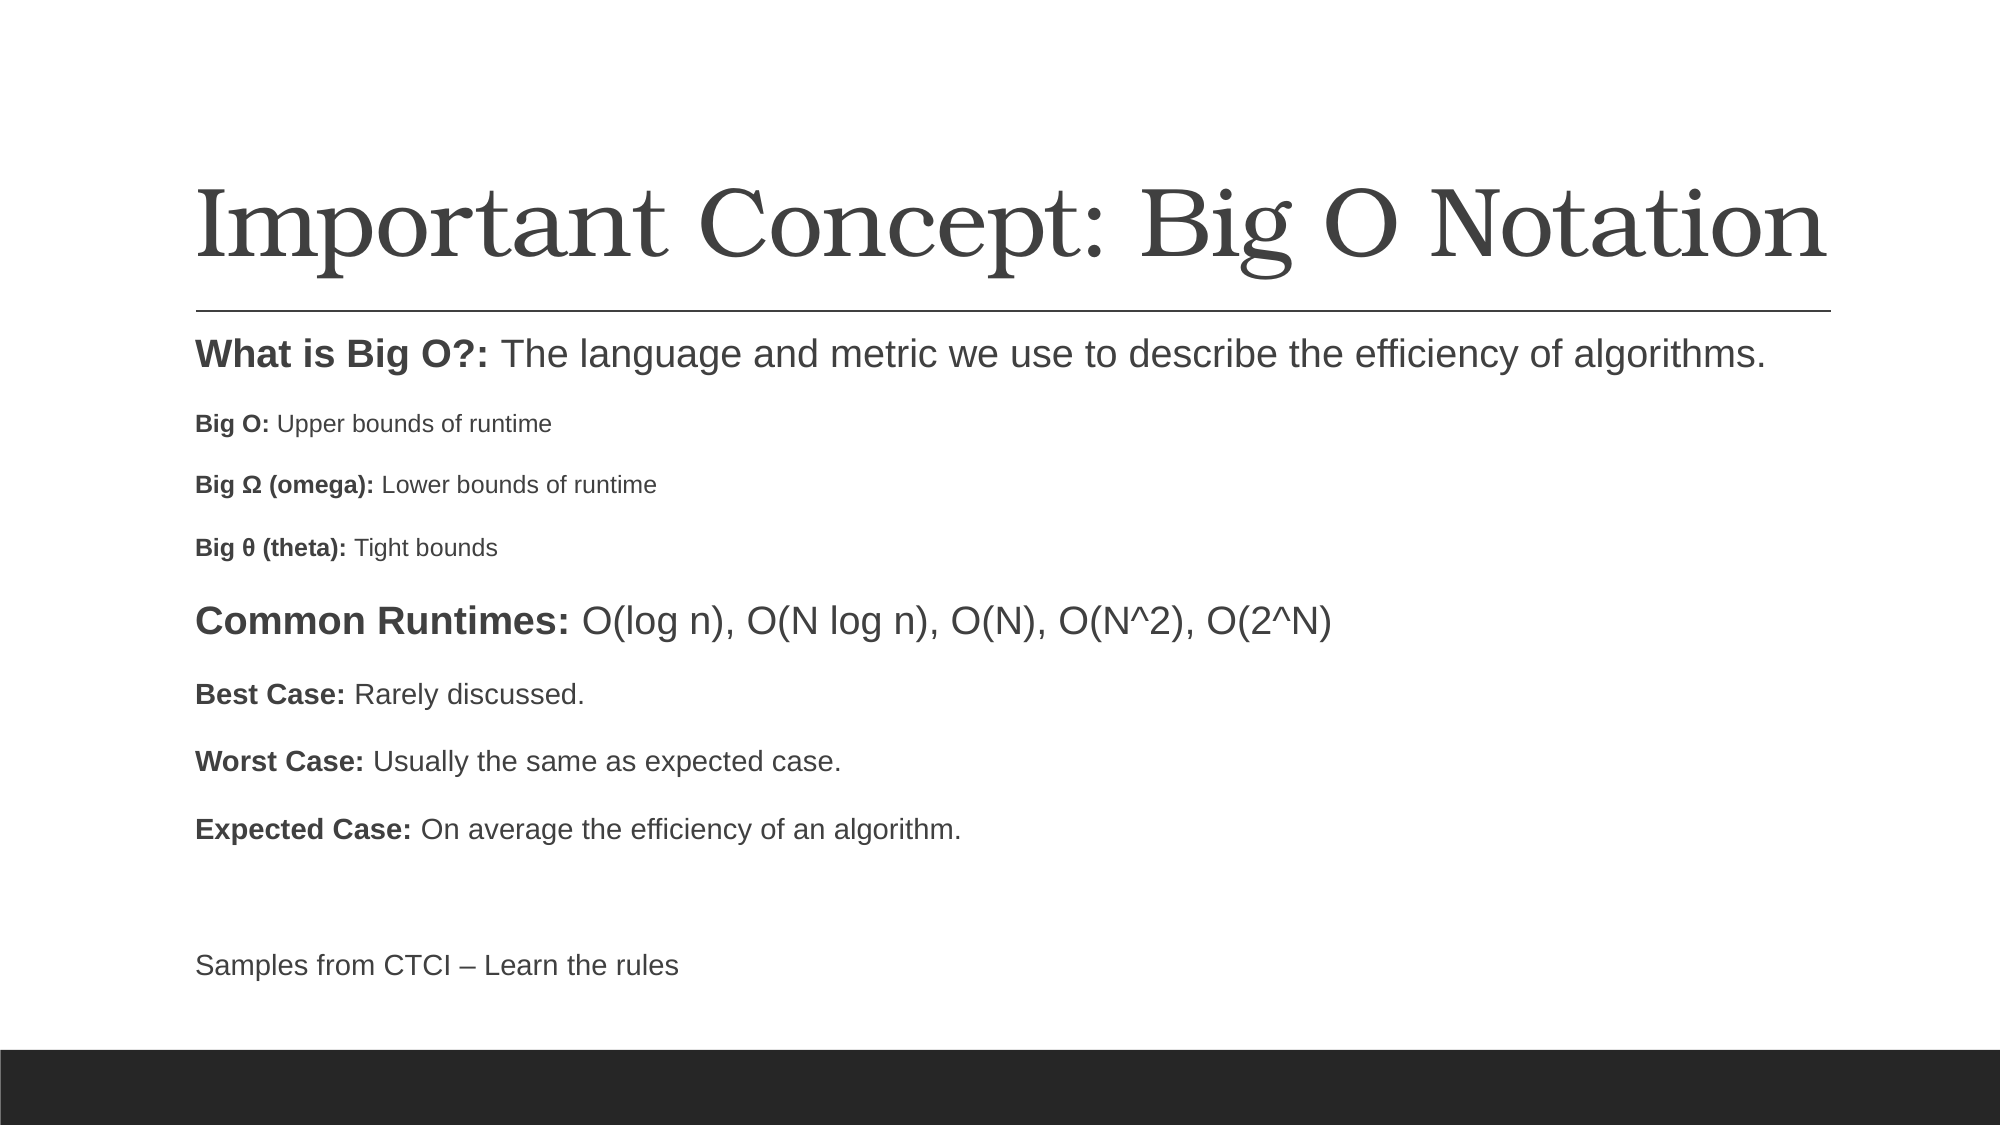

# Important Concept: Big O Notation
What is Big O?: The language and metric we use to describe the efficiency of algorithms.
Big O: Upper bounds of runtime
Big Ω (omega): Lower bounds of runtime
Big θ (theta): Tight bounds
Common Runtimes: O(log n), O(N log n), O(N), O(N^2), O(2^N)
Best Case: Rarely discussed.
Worst Case: Usually the same as expected case.
Expected Case: On average the efficiency of an algorithm.

Samples from CTCI – Learn the rules